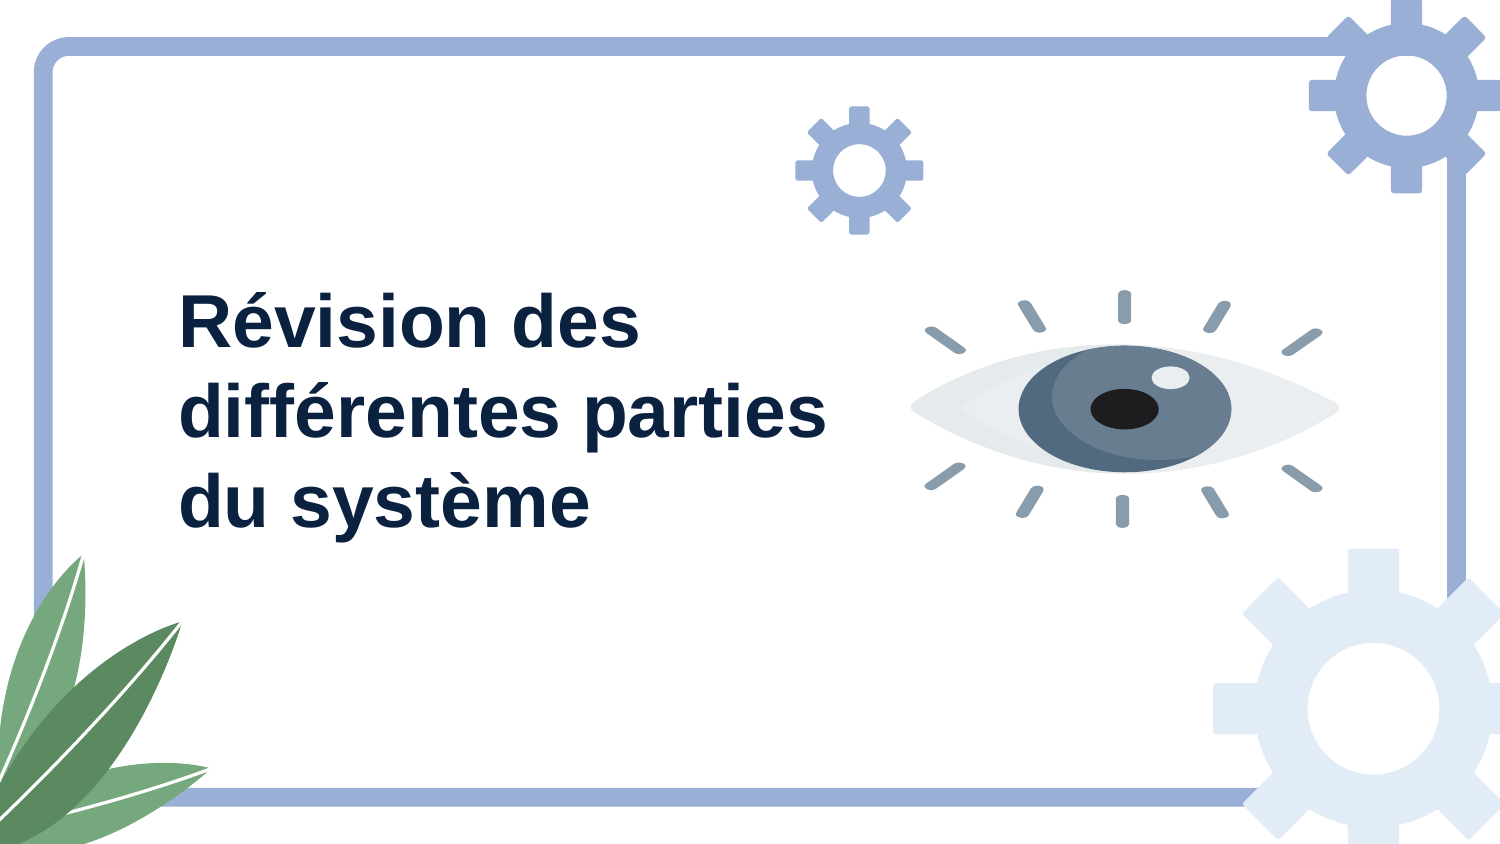

# Révision des différentes parties du système